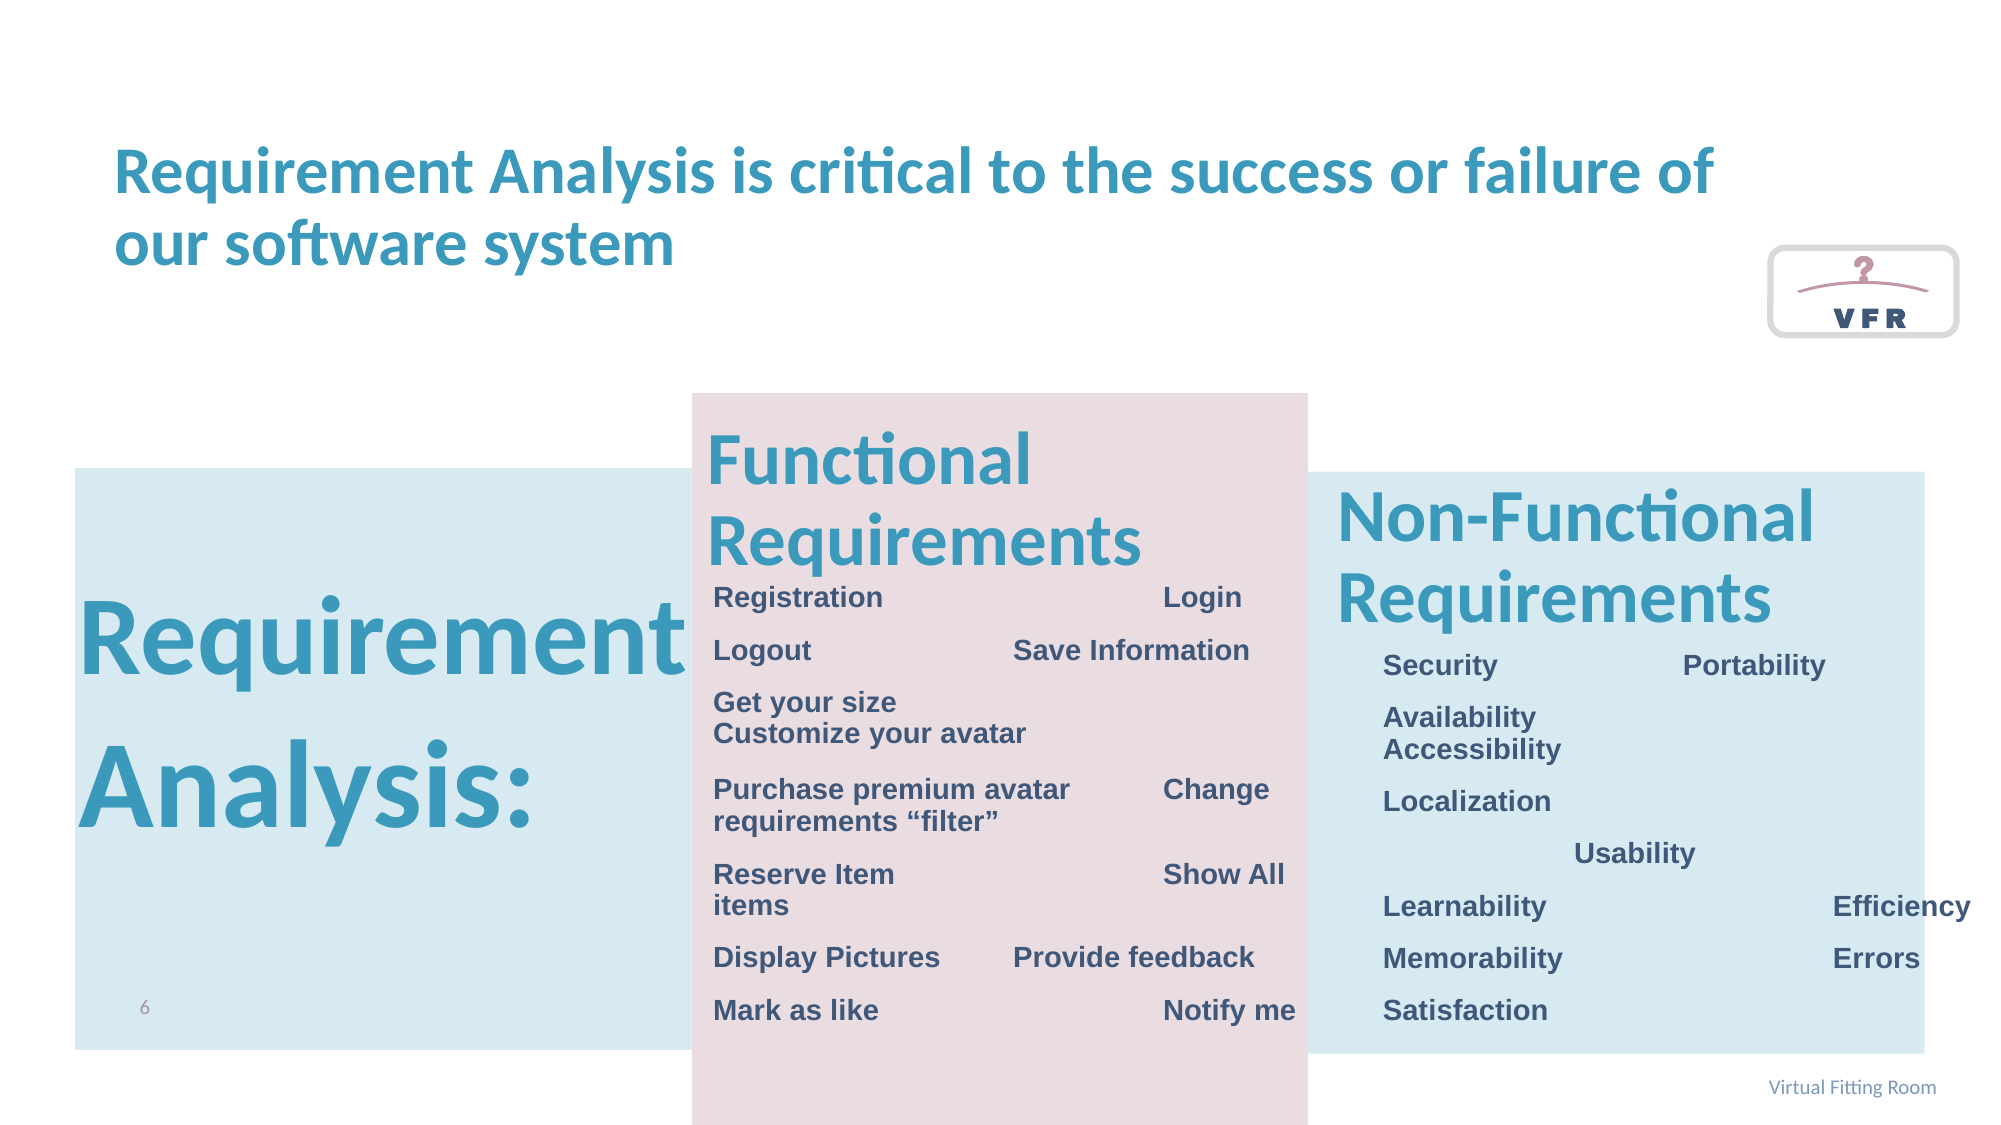

Requirement Analysis is critical to the success or failure of our software system

          VFR

Functional Requirements
Non-Functional Requirements
Requirement
Analysis:
Registration		Login
Logout		Save Information
Get your size		Customize your avatar
Purchase premium avatar	Change requirements “filter”
Reserve Item		Show All items
Display Pictures	Provide feedback
Mark as like		Notify me
Security		Portability
Availability		Accessibility
Localization
	     Usability
Learnability		Efficiency
Memorability		Errors
Satisfaction
6
Virtual Fitting Room